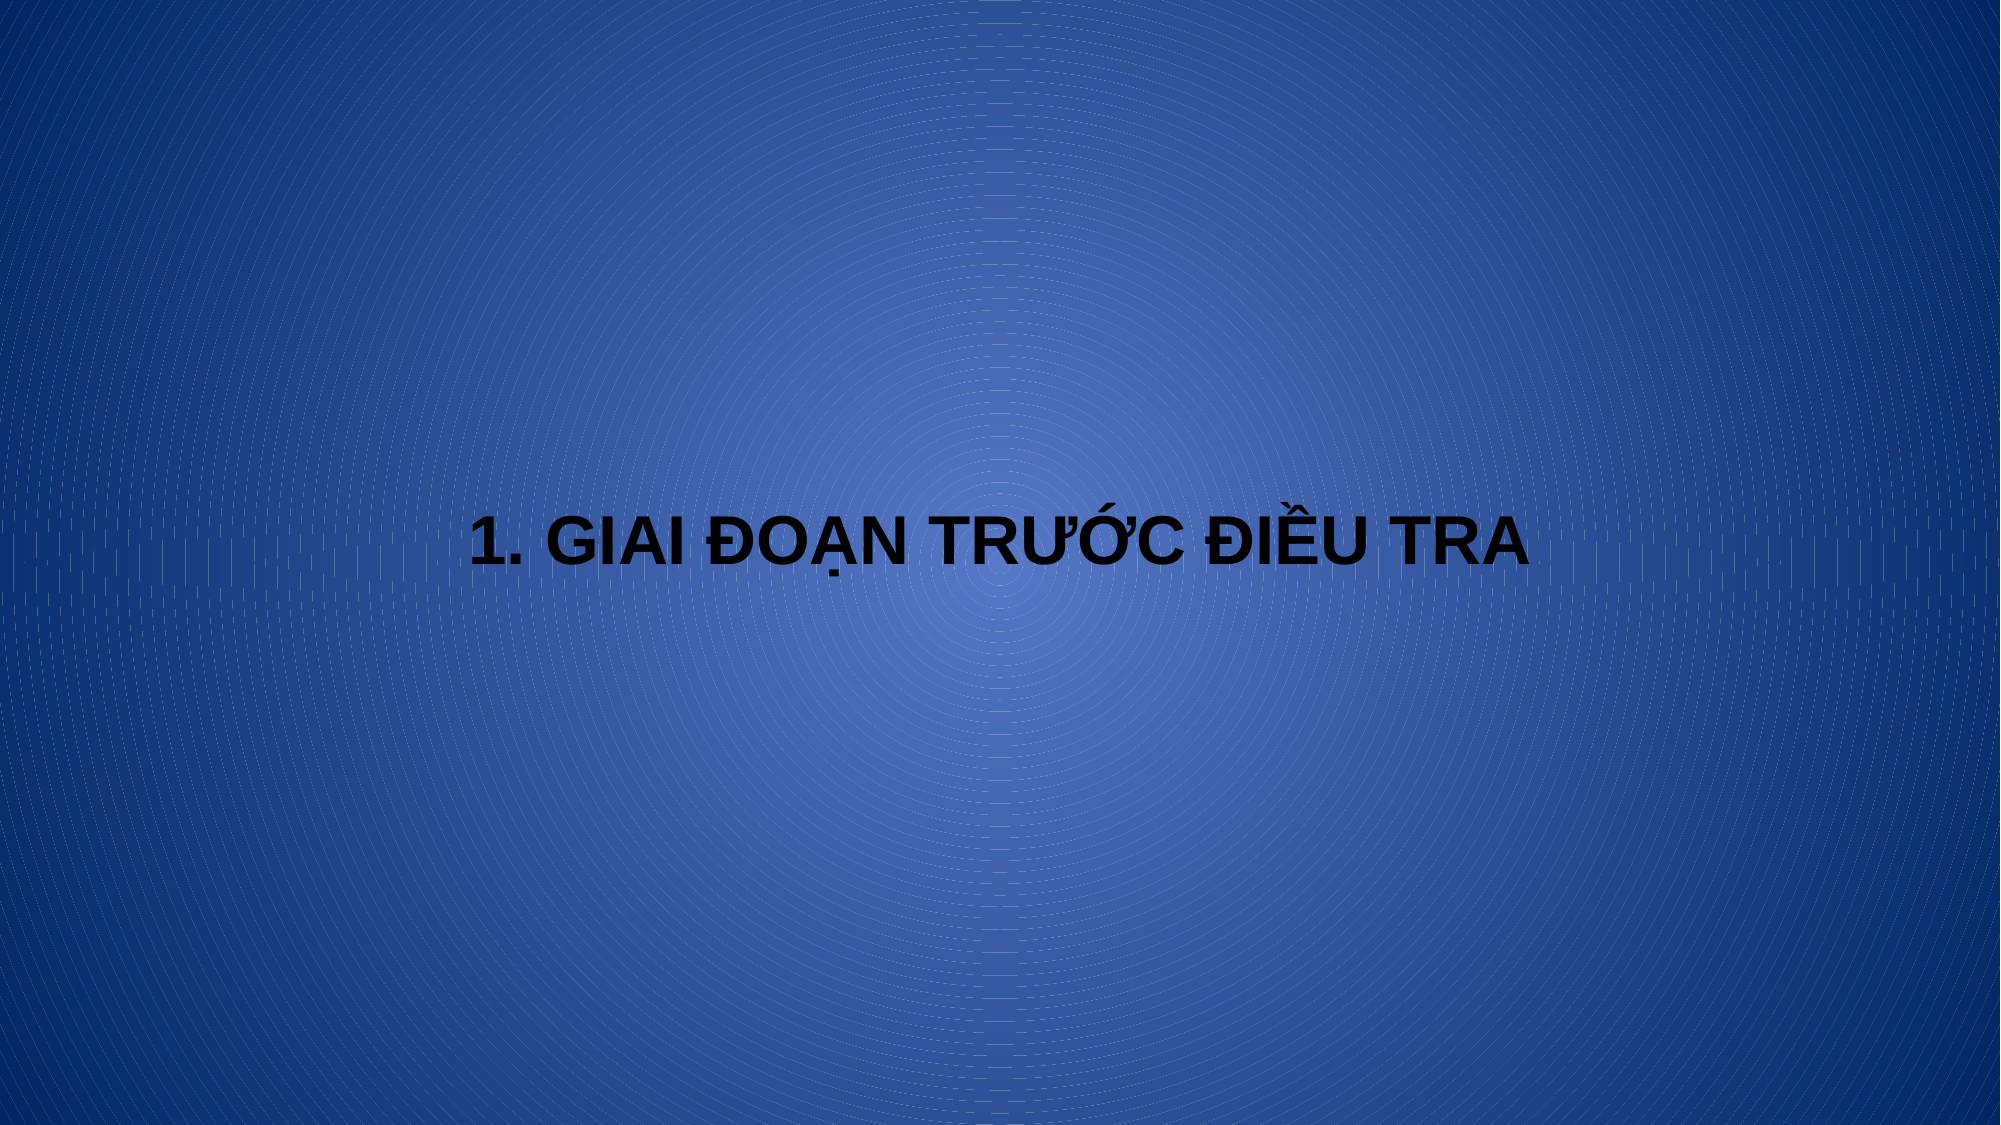

# 1. GIAI ĐOẠN TRƯỚC ĐIỀU TRA